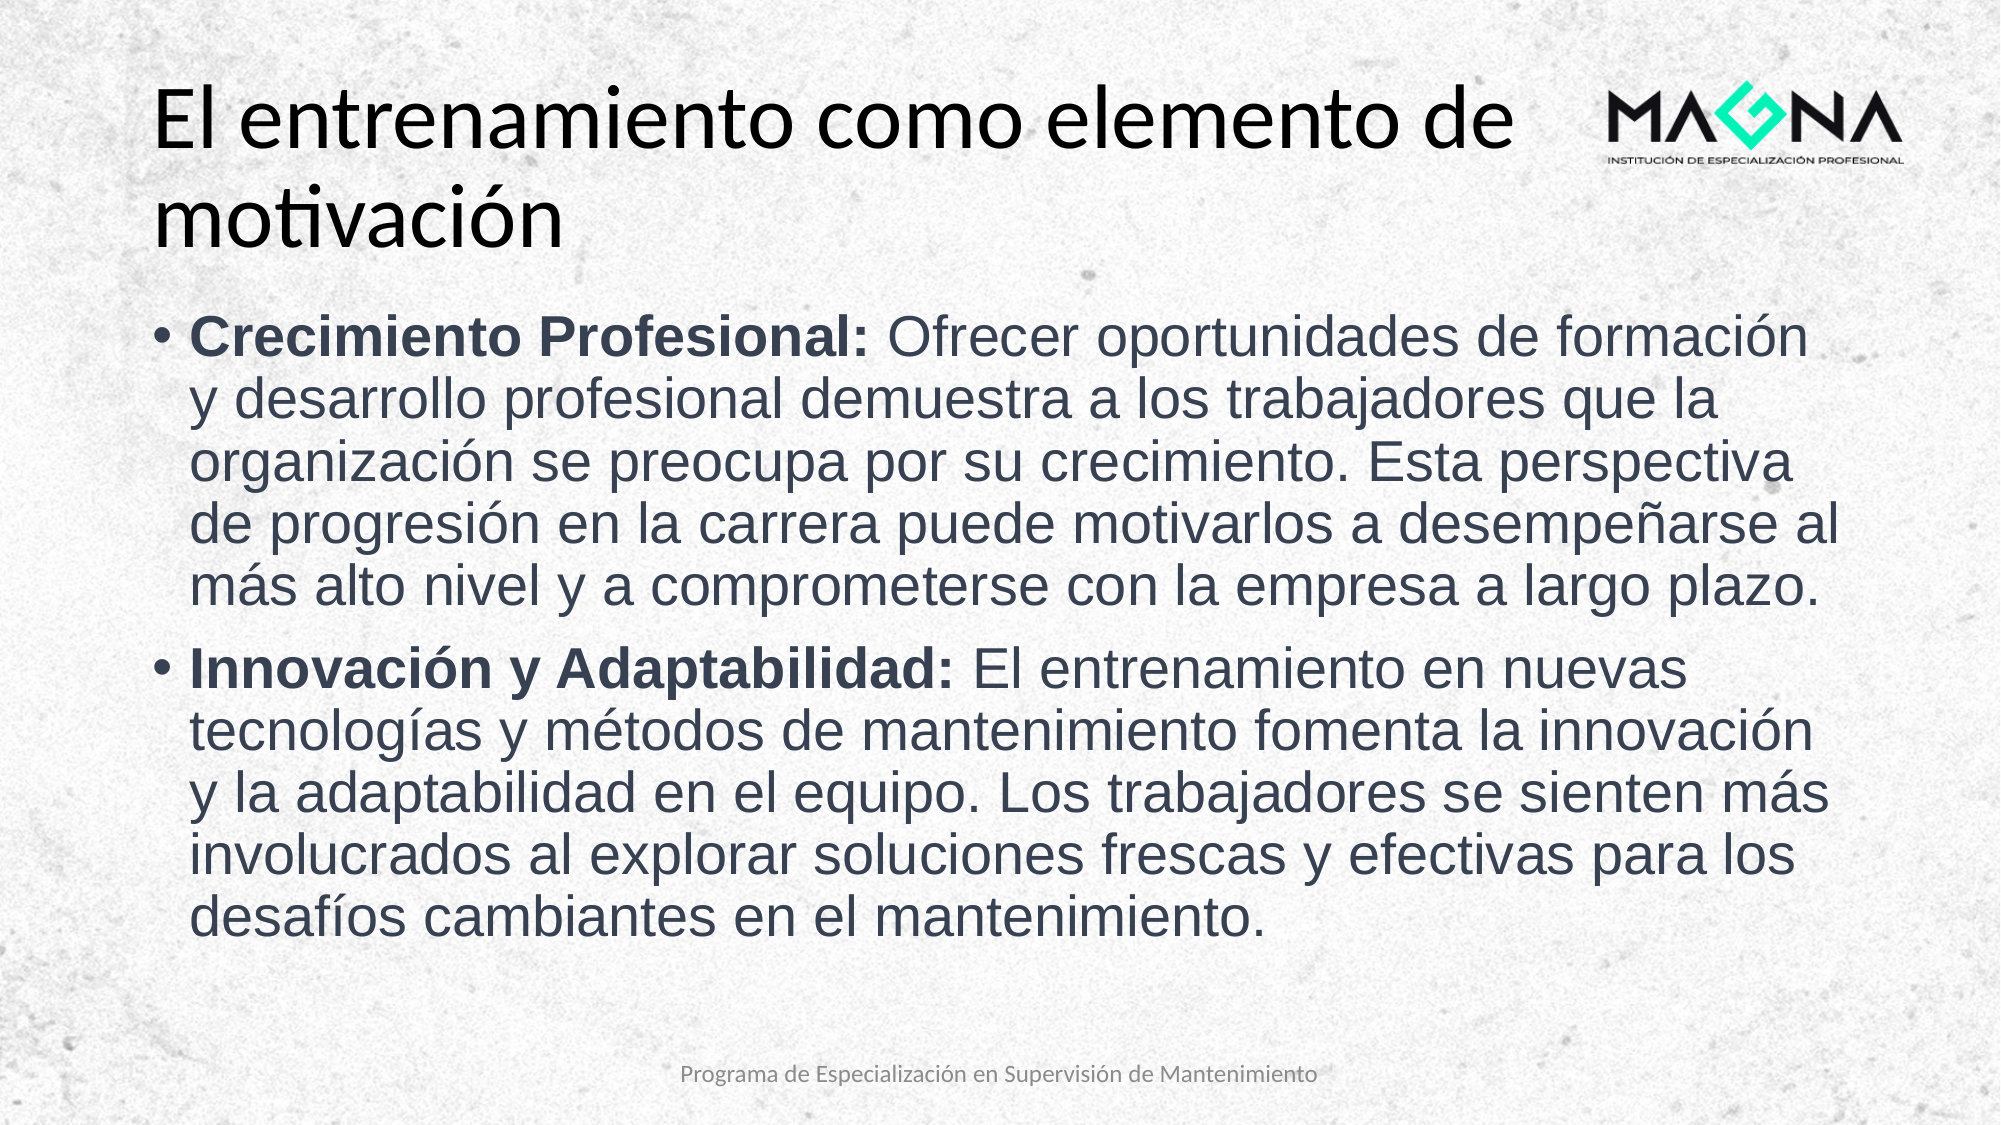

# El entrenamiento como elemento de motivación
Crecimiento Profesional: Ofrecer oportunidades de formación y desarrollo profesional demuestra a los trabajadores que la organización se preocupa por su crecimiento. Esta perspectiva de progresión en la carrera puede motivarlos a desempeñarse al más alto nivel y a comprometerse con la empresa a largo plazo.
Innovación y Adaptabilidad: El entrenamiento en nuevas tecnologías y métodos de mantenimiento fomenta la innovación y la adaptabilidad en el equipo. Los trabajadores se sienten más involucrados al explorar soluciones frescas y efectivas para los desafíos cambiantes en el mantenimiento.